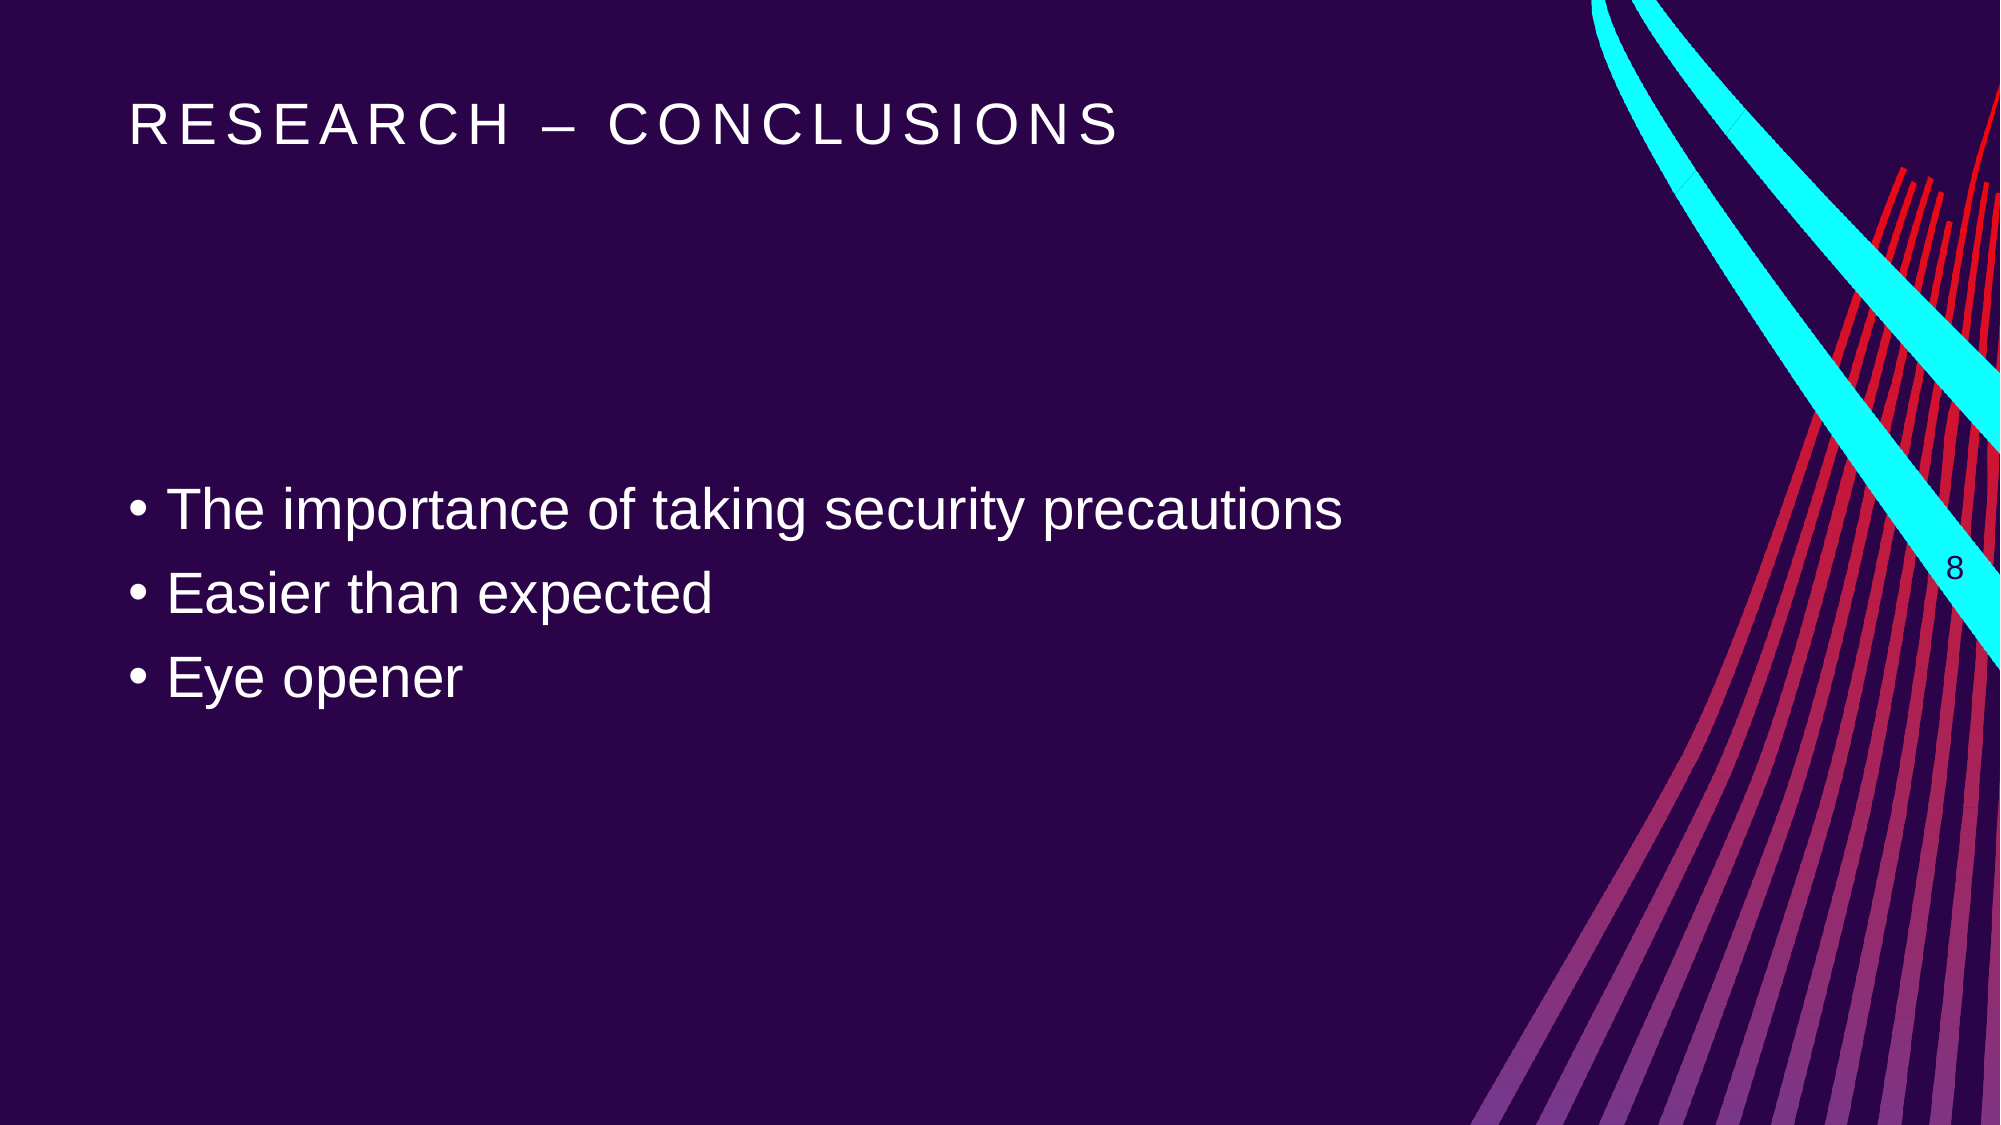

# Research – conclusions
The importance of taking security precautions
Easier than expected
Eye opener

8